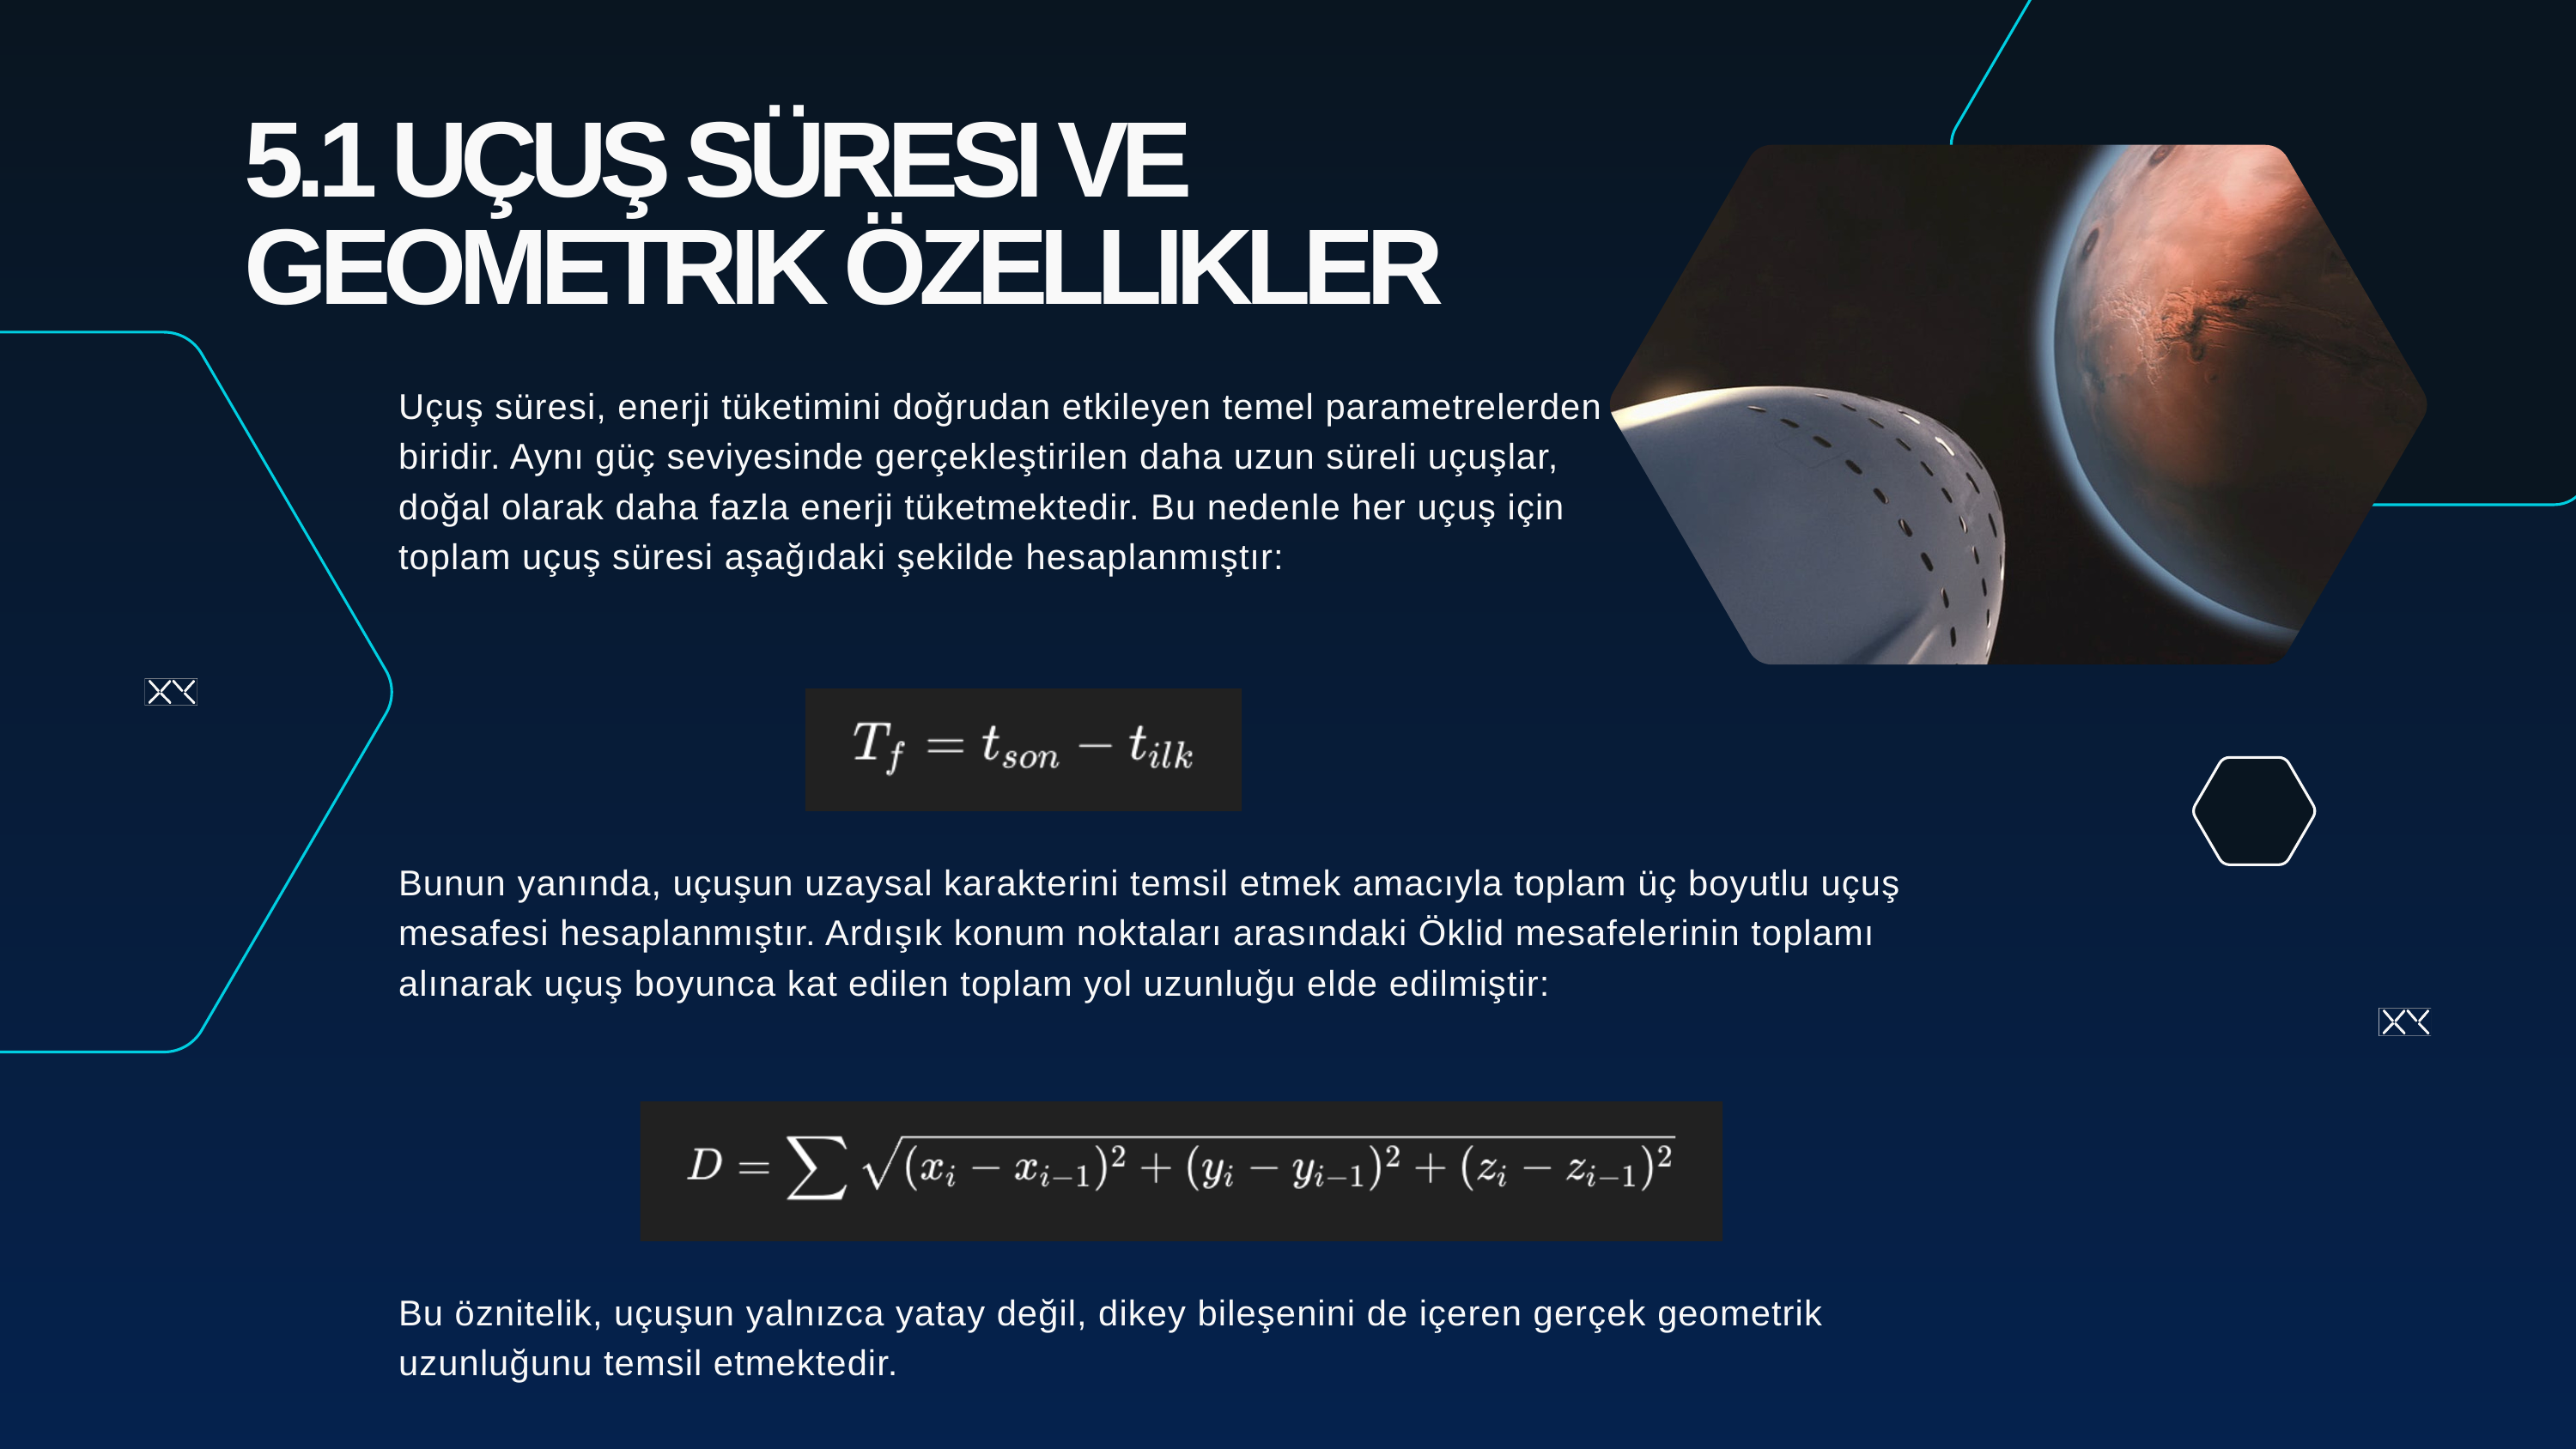

5.1 UÇUŞ SÜRESI VE GEOMETRIK ÖZELLIKLER

Uçuş süresi, enerji tüketimini doğrudan etkileyen temel parametrelerden biridir. Aynı güç seviyesinde gerçekleştirilen daha uzun süreli uçuşlar, doğal olarak daha fazla enerji tüketmektedir. Bu nedenle her uçuş için toplam uçuş süresi aşağıdaki şekilde hesaplanmıştır:

Bunun yanında, uçuşun uzaysal karakterini temsil etmek amacıyla toplam üç boyutlu uçuş mesafesi hesaplanmıştır. Ardışık konum noktaları arasındaki Öklid mesafelerinin toplamı alınarak uçuş boyunca kat edilen toplam yol uzunluğu elde edilmiştir:

Bu öznitelik, uçuşun yalnızca yatay değil, dikey bileşenini de içeren gerçek geometrik uzunluğunu temsil etmektedir.